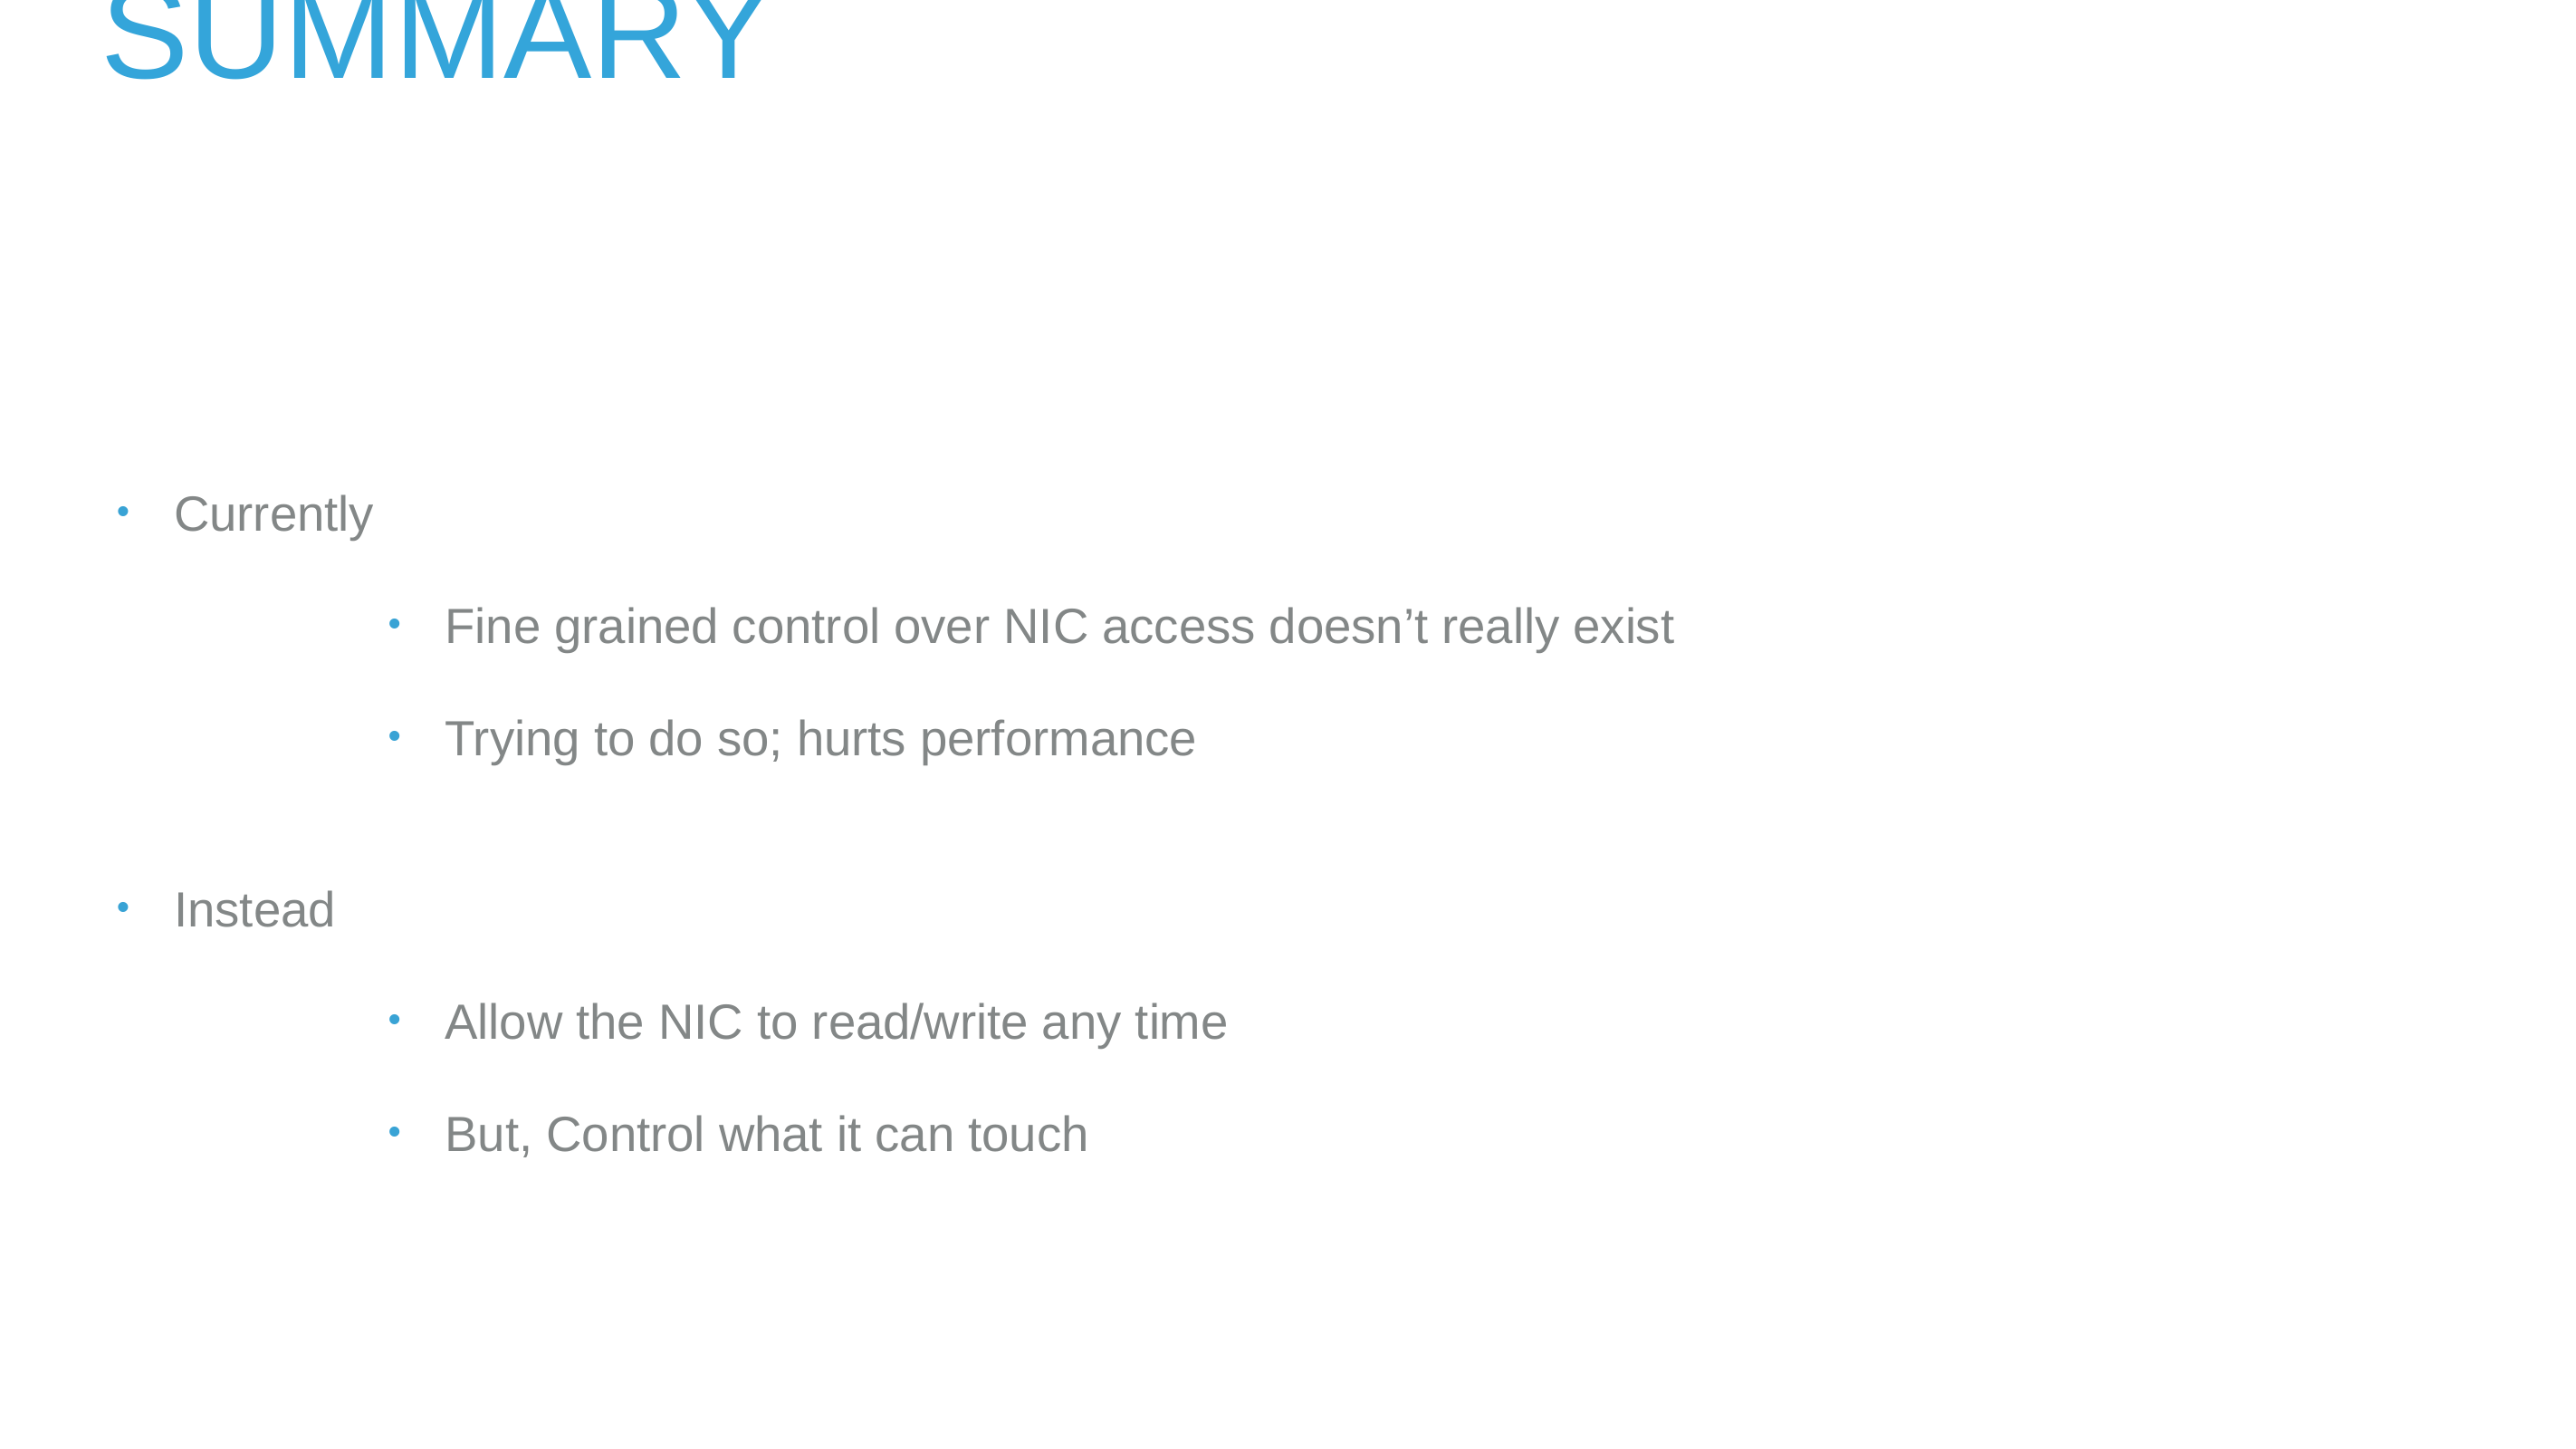

# Summary
Currently
Fine grained control over NIC access doesn’t really exist
Trying to do so; hurts performance
Instead
Allow the NIC to read/write any time
But, Control what it can touch